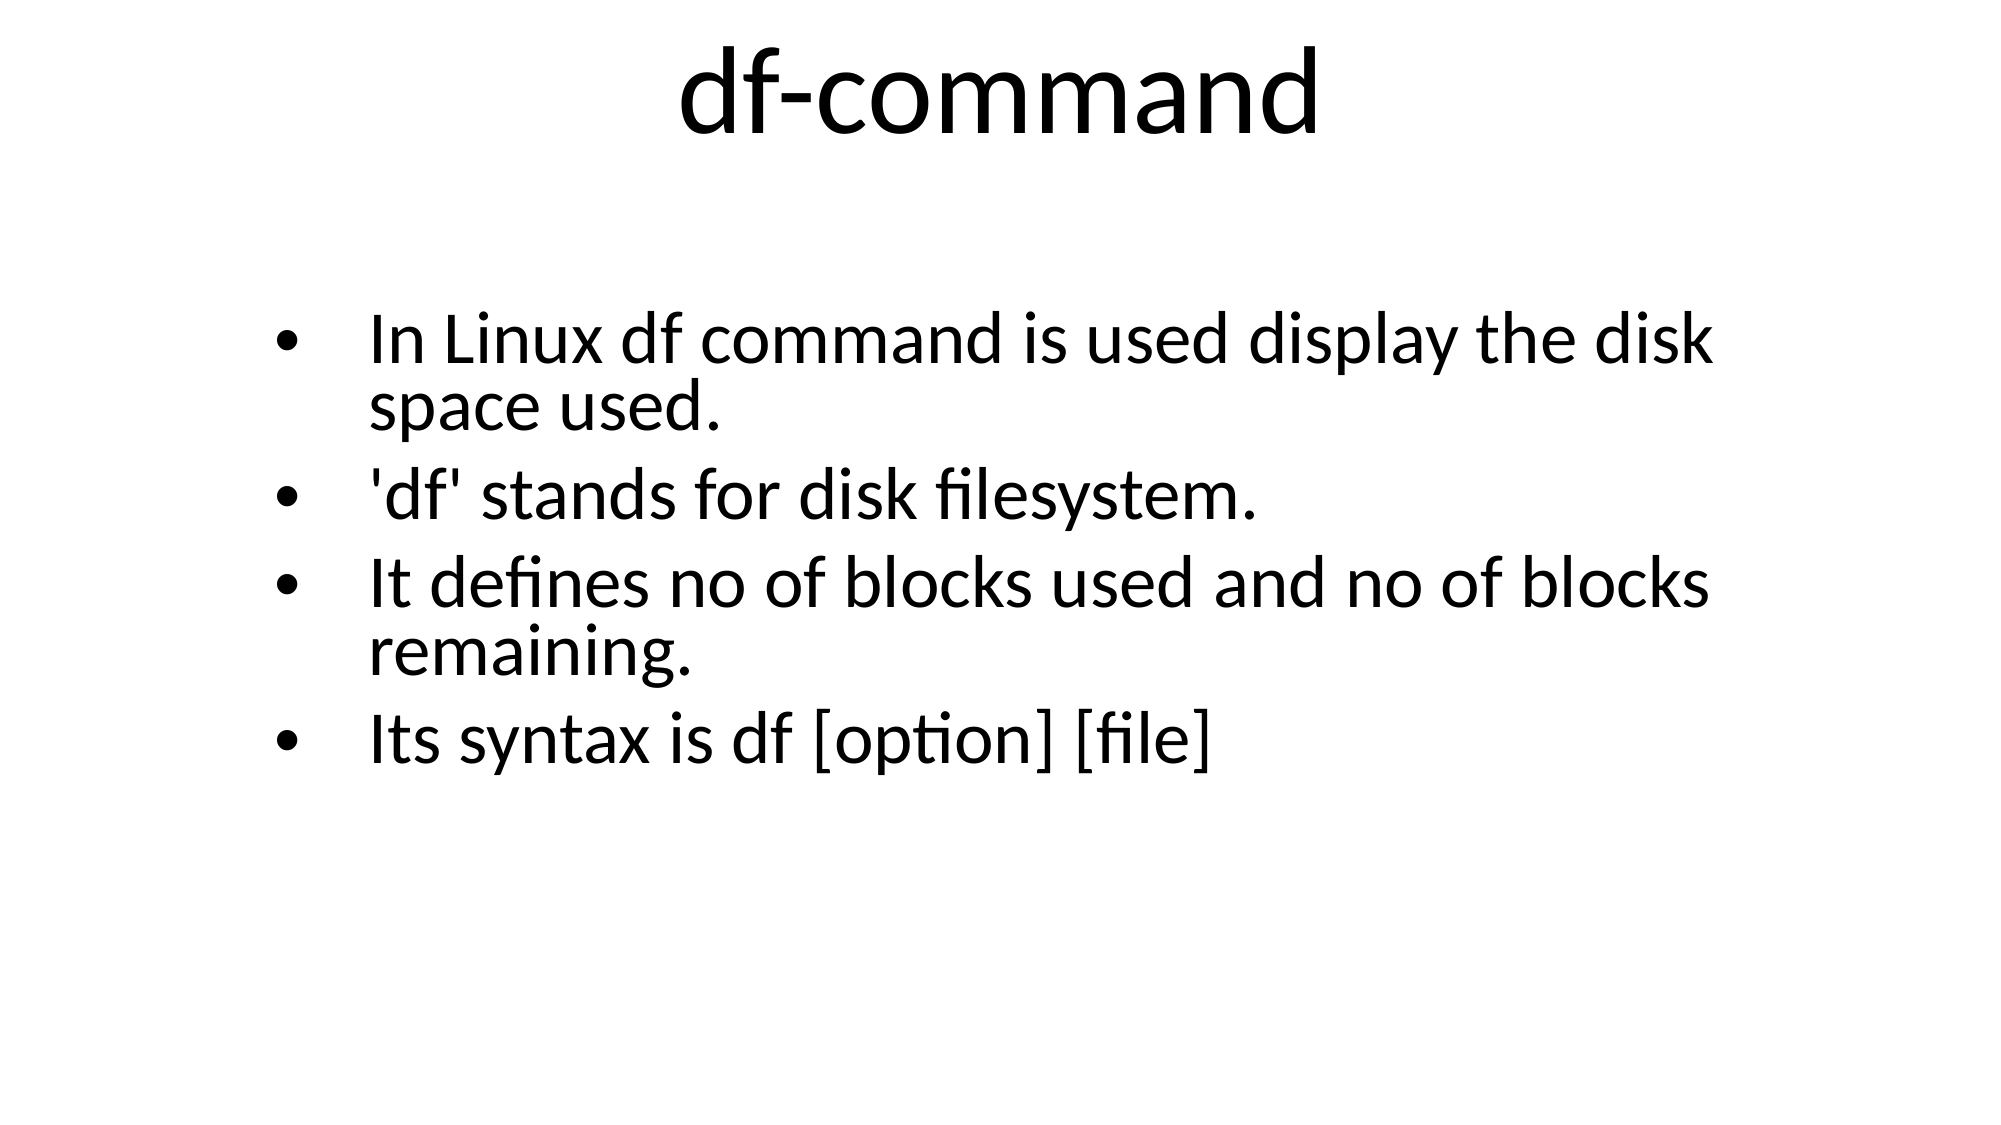

df-command
In Linux df command is used display the disk space used.
'df' stands for disk filesystem.
It defines no of blocks used and no of blocks remaining.
Its syntax is df [option] [file]